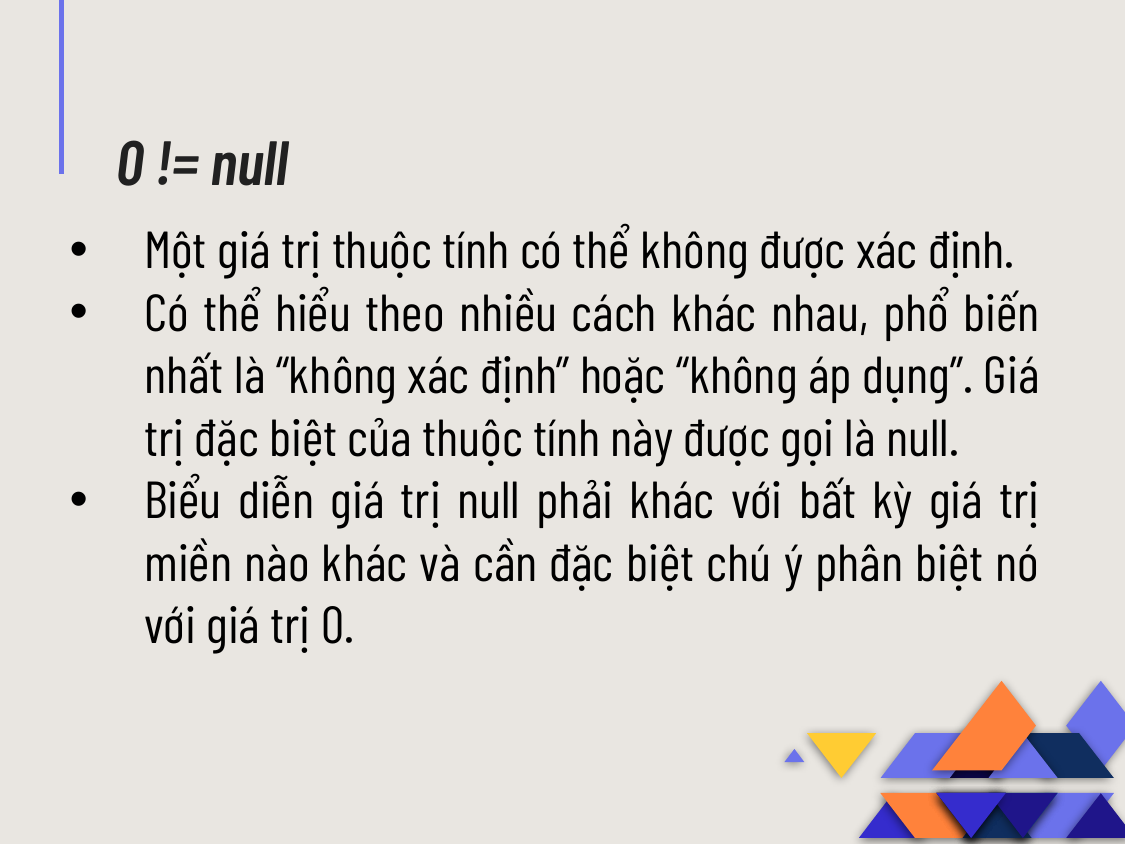

# 0 != null
Một giá trị thuộc tính có thể không được xác định.
Có thể hiểu theo nhiều cách khác nhau, phổ biến nhất là “không xác định” hoặc “không áp dụng”. Giá trị đặc biệt của thuộc tính này được gọi là null.
Biểu diễn giá trị null phải khác với bất kỳ giá trị miền nào khác và cần đặc biệt chú ý phân biệt nó với giá trị 0.